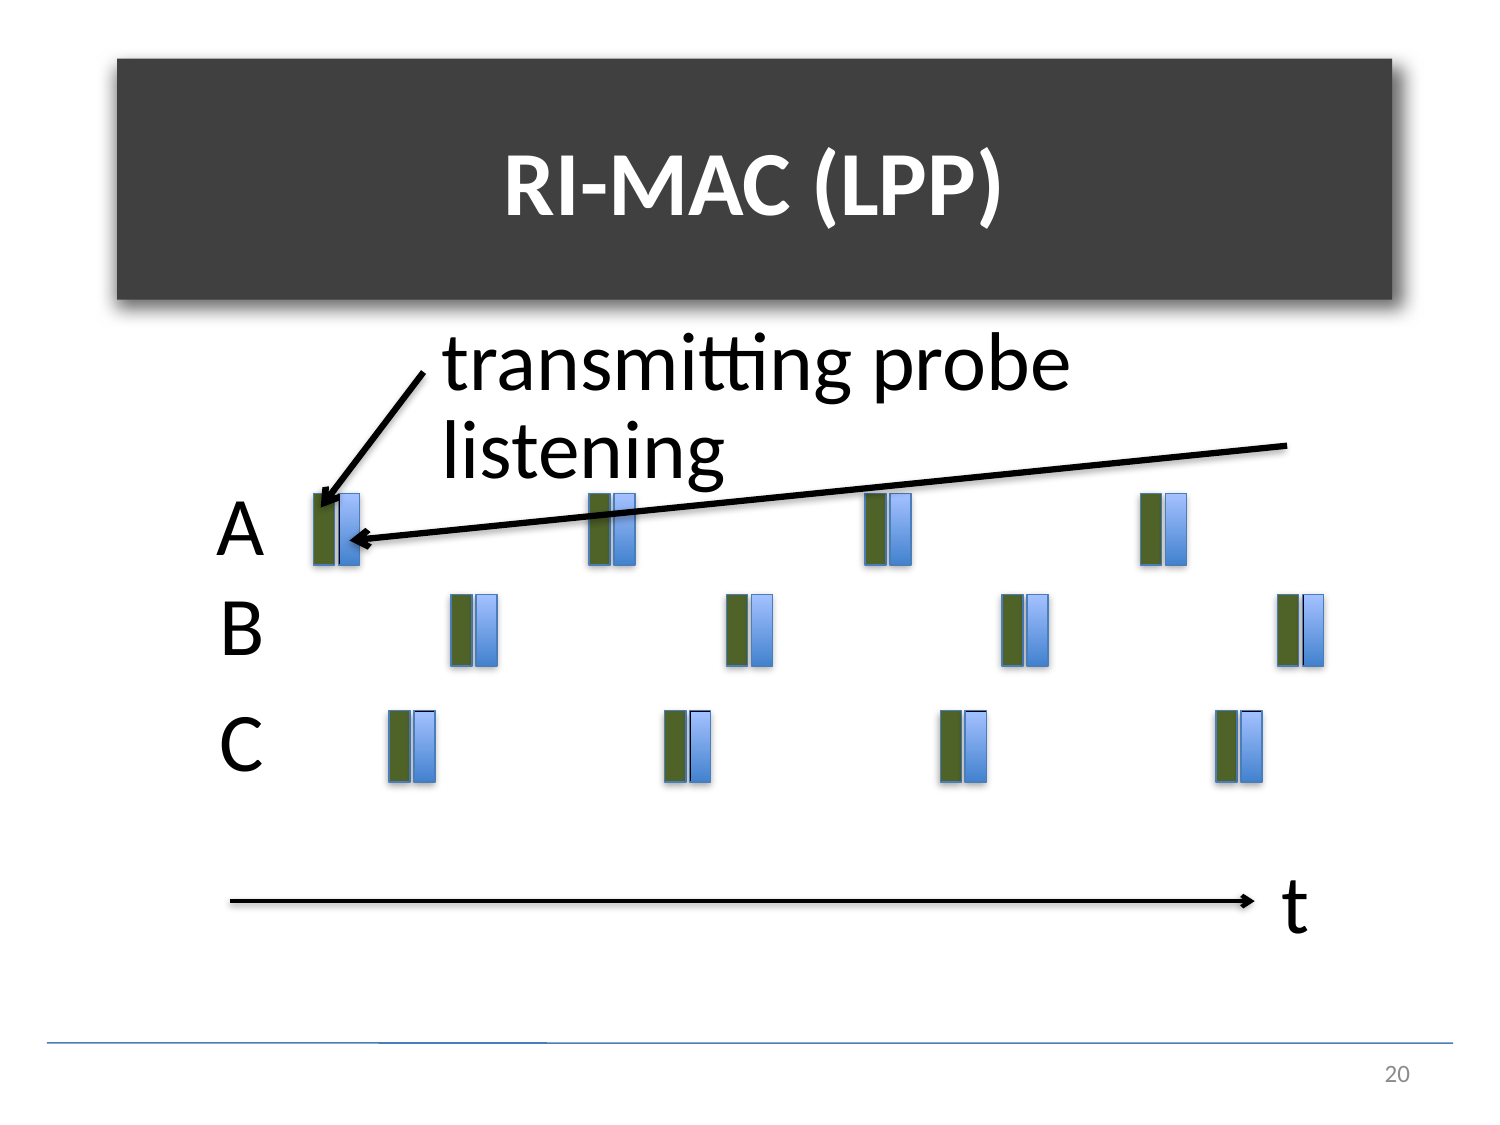

# RI-MAC (LPP)
transmitting probe
listening
A

B

C

t
20